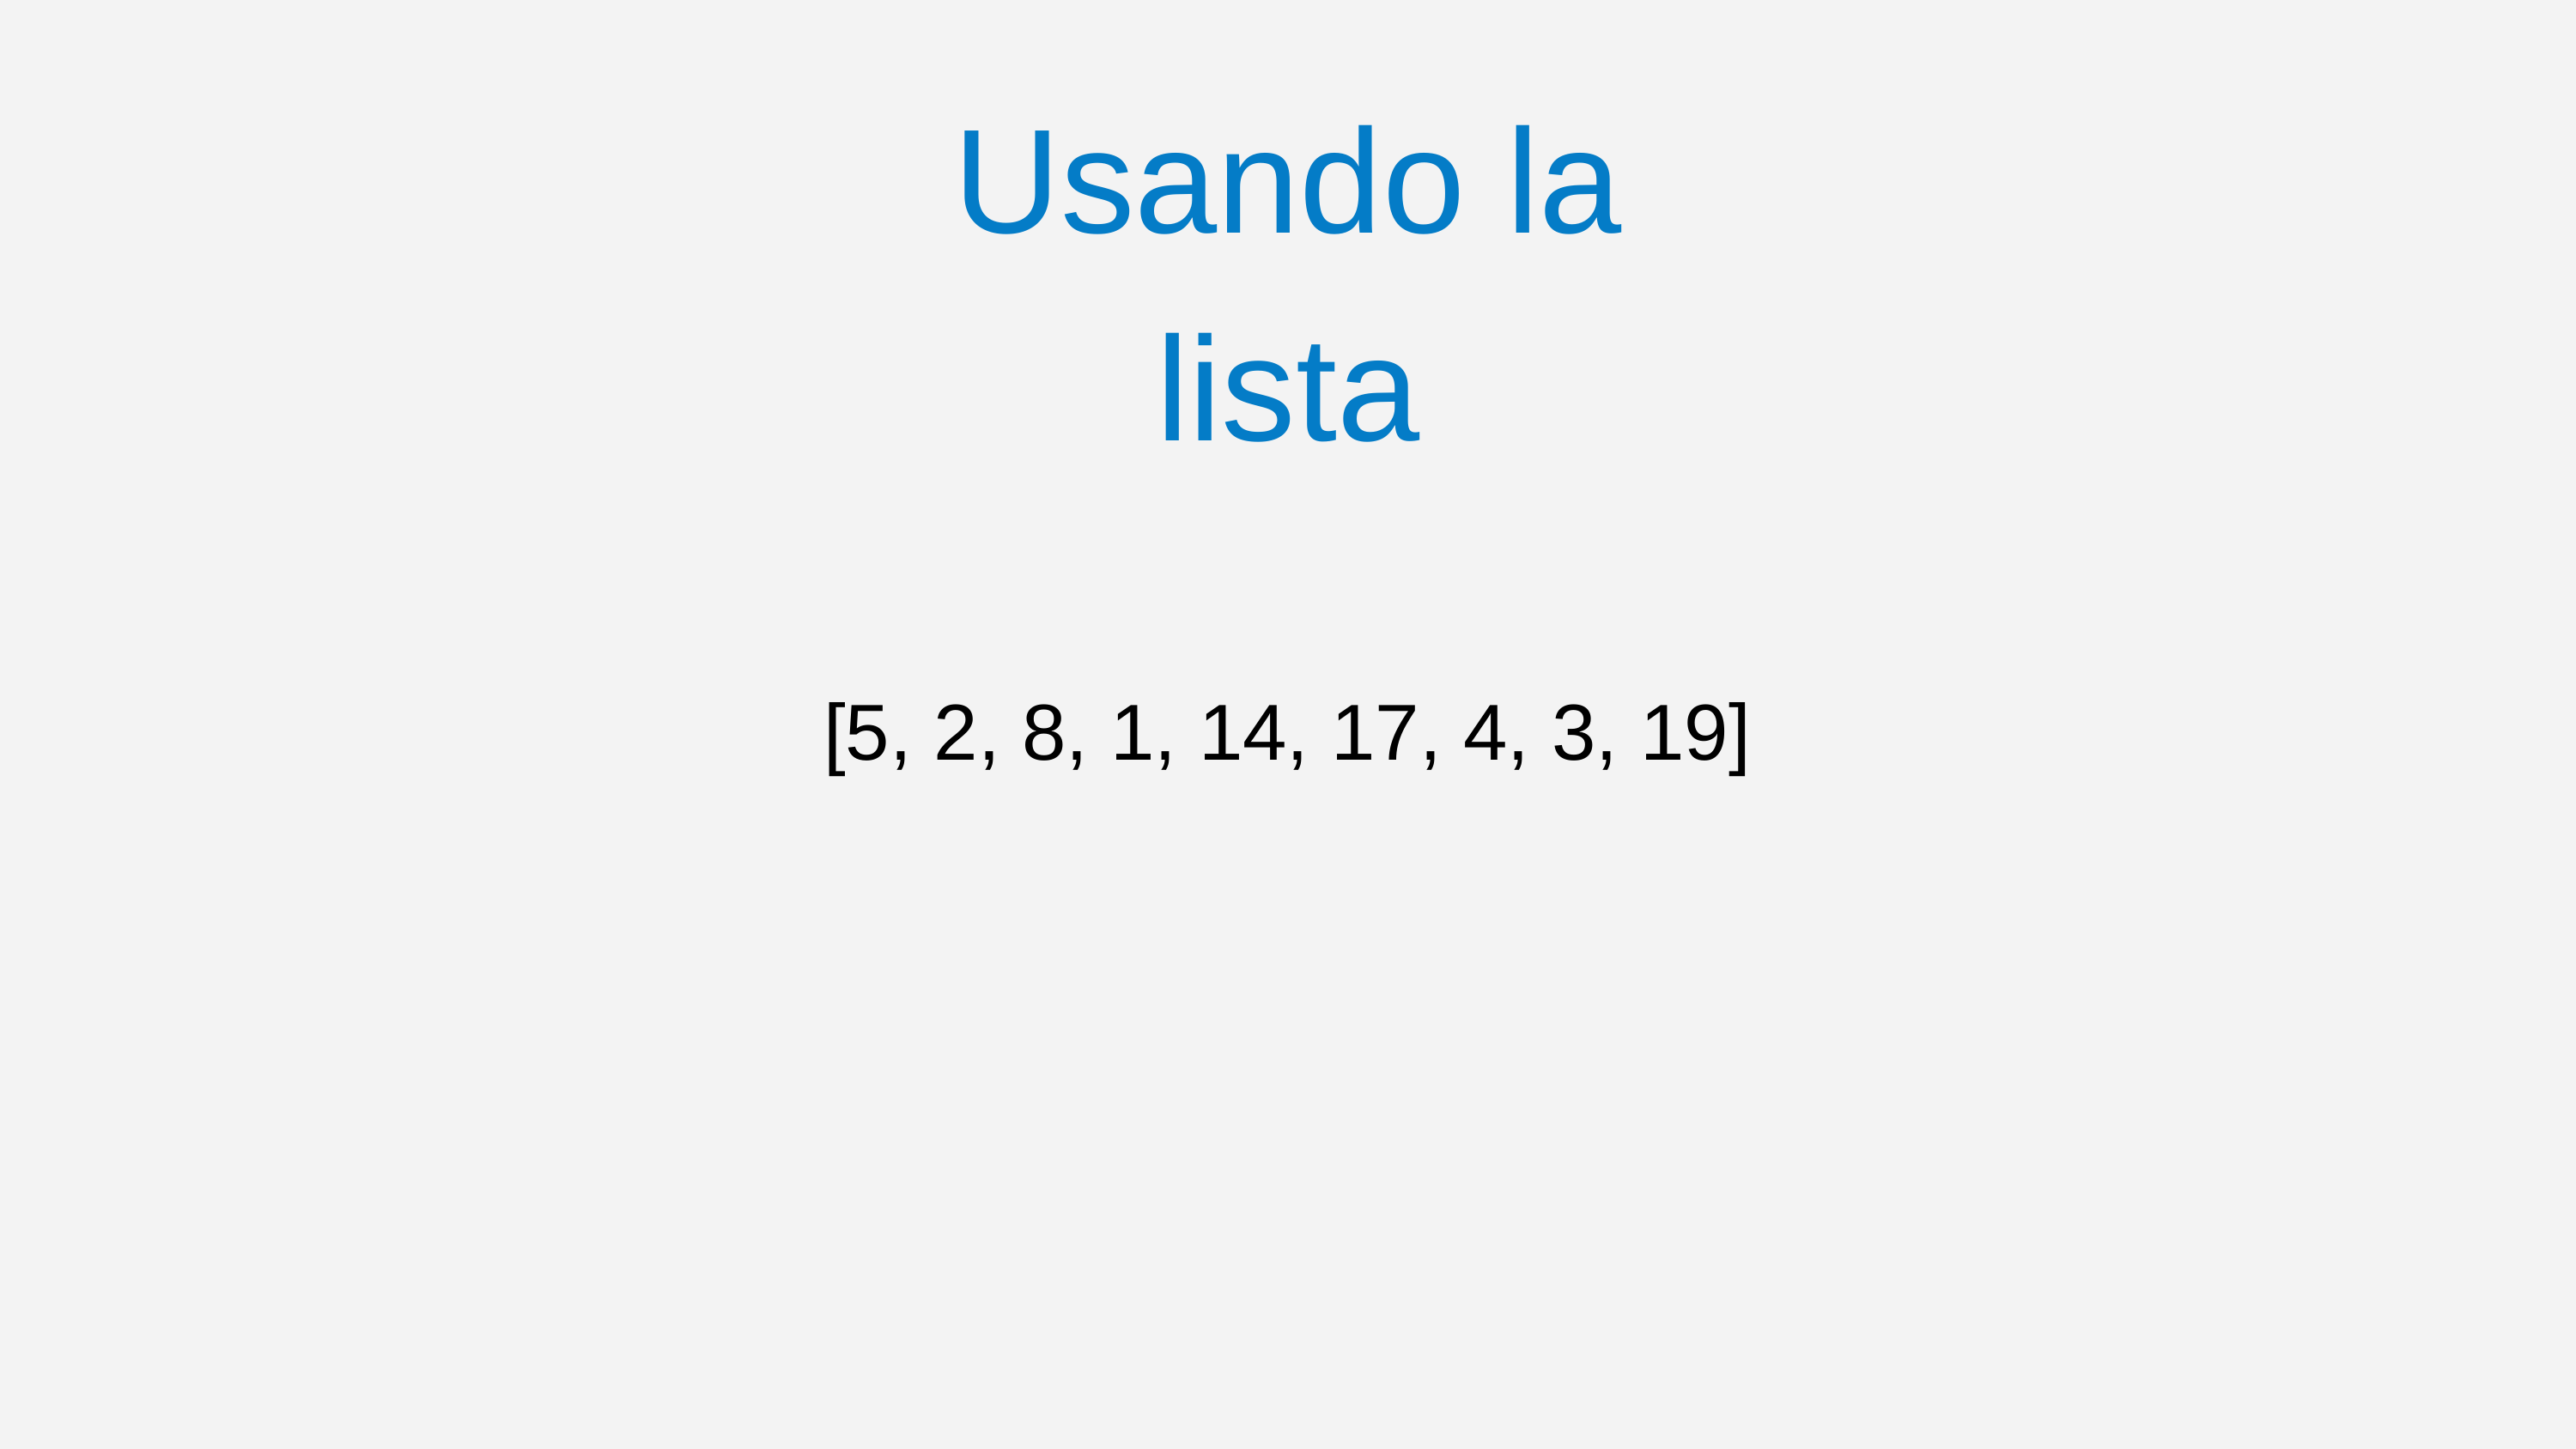

Usando la lista
[5, 2, 8, 1, 14, 17, 4, 3, 19]